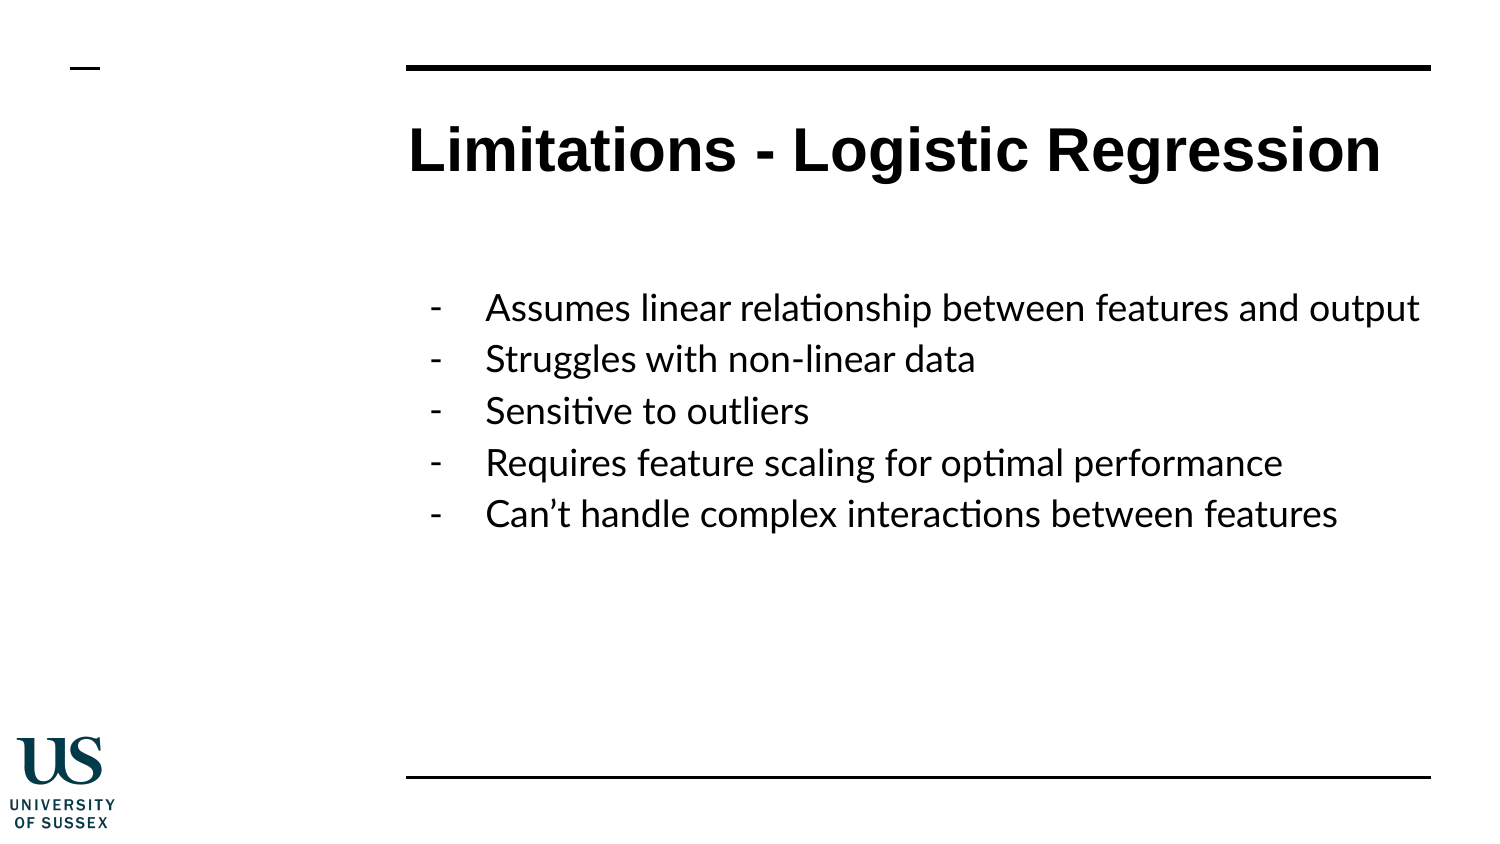

# Limitations - Logistic Regression
Assumes linear relationship between features and output
Struggles with non-linear data
Sensitive to outliers
Requires feature scaling for optimal performance
Can’t handle complex interactions between features